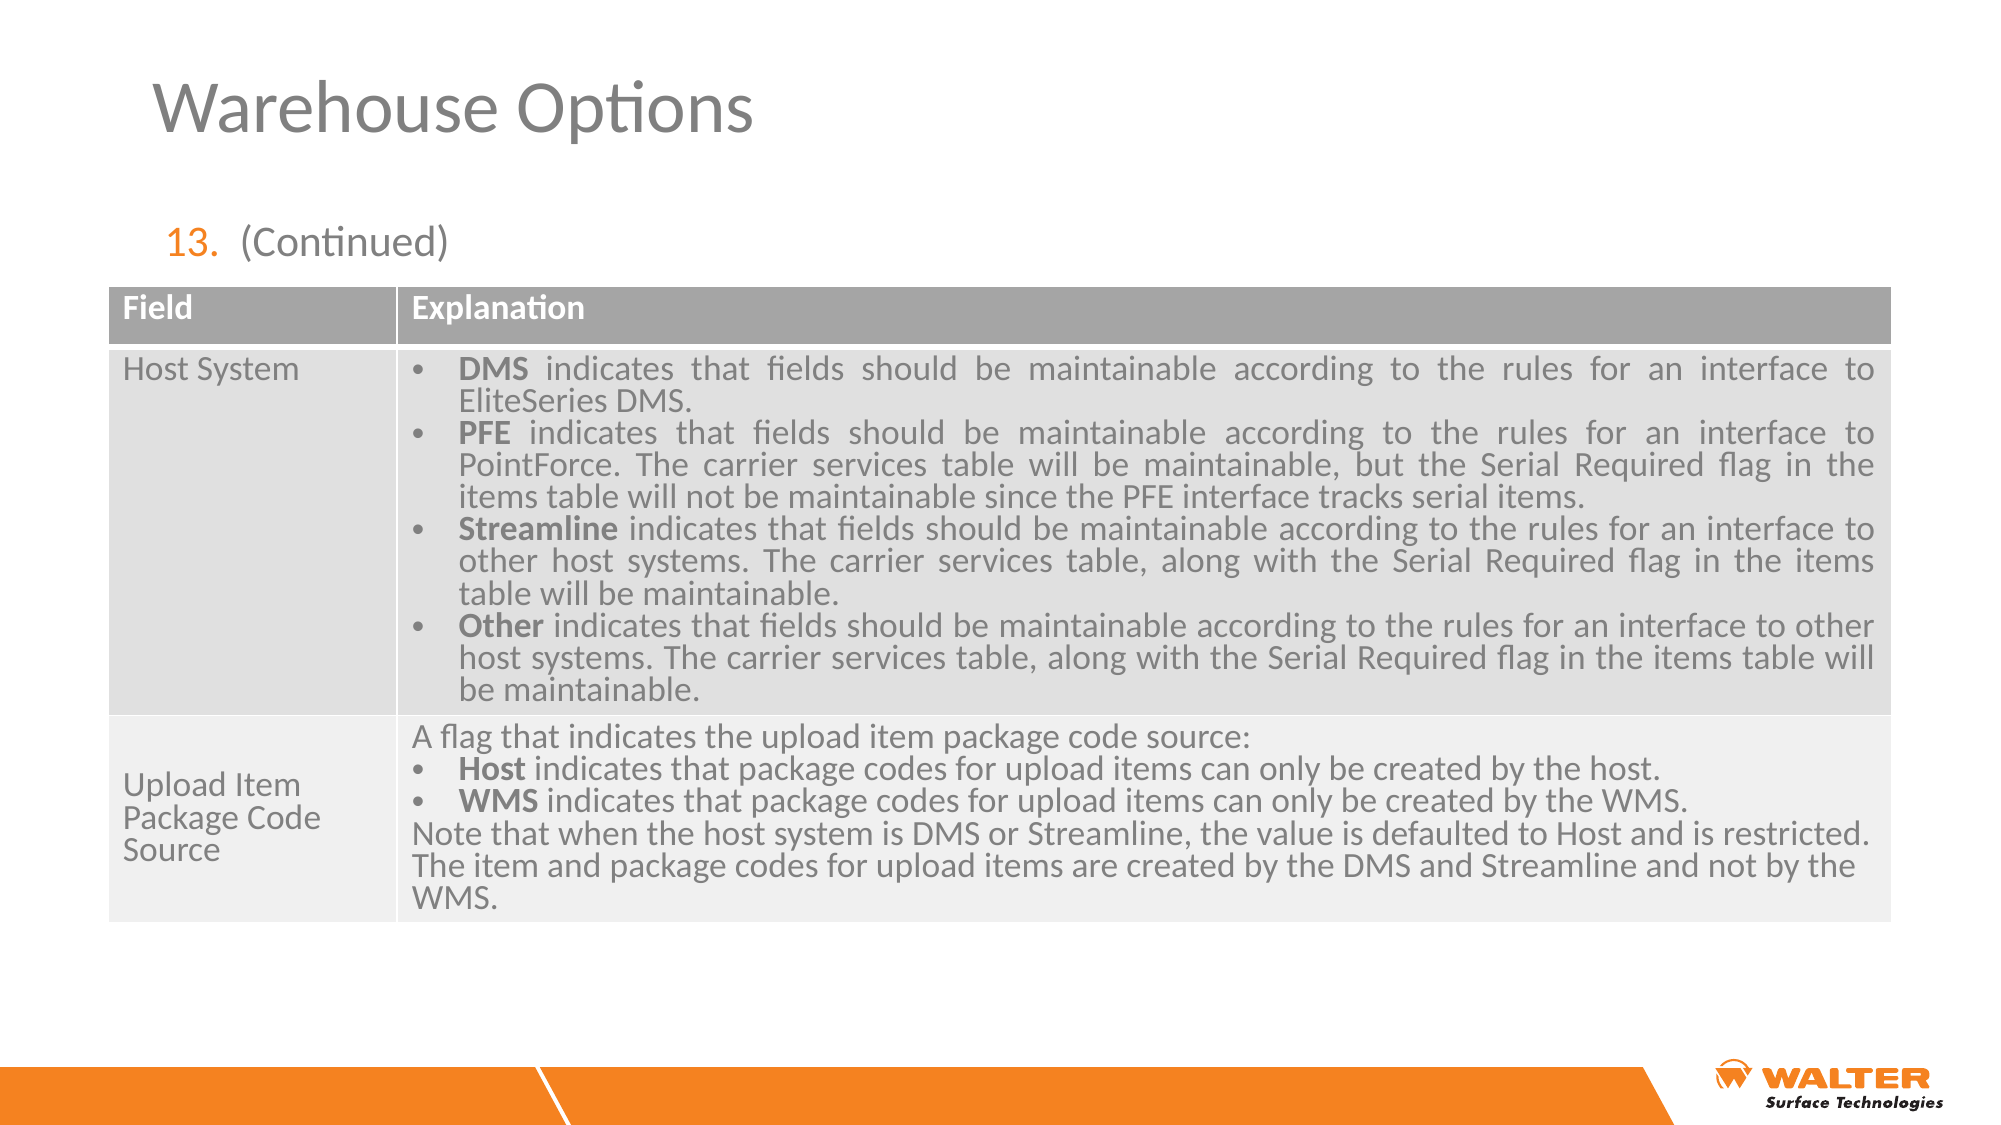

# Warehouse Options
(Continued)

| Field | Explanation |
| --- | --- |
| Host System | DMS indicates that fields should be maintainable according to the rules for an interface to EliteSeries DMS. PFE indicates that fields should be maintainable according to the rules for an interface to PointForce. The carrier services table will be maintainable, but the Serial Required flag in the items table will not be maintainable since the PFE interface tracks serial items. Streamline indicates that fields should be maintainable according to the rules for an interface to other host systems. The carrier services table, along with the Serial Required flag in the items table will be maintainable. Other indicates that fields should be maintainable according to the rules for an interface to other host systems. The carrier services table, along with the Serial Required flag in the items table will be maintainable. |
| Upload Item Package Code Source | A flag that indicates the upload item package code source: Host indicates that package codes for upload items can only be created by the host. WMS indicates that package codes for upload items can only be created by the WMS. Note that when the host system is DMS or Streamline, the value is defaulted to Host and is restricted. The item and package codes for upload items are created by the DMS and Streamline and not by the WMS. |